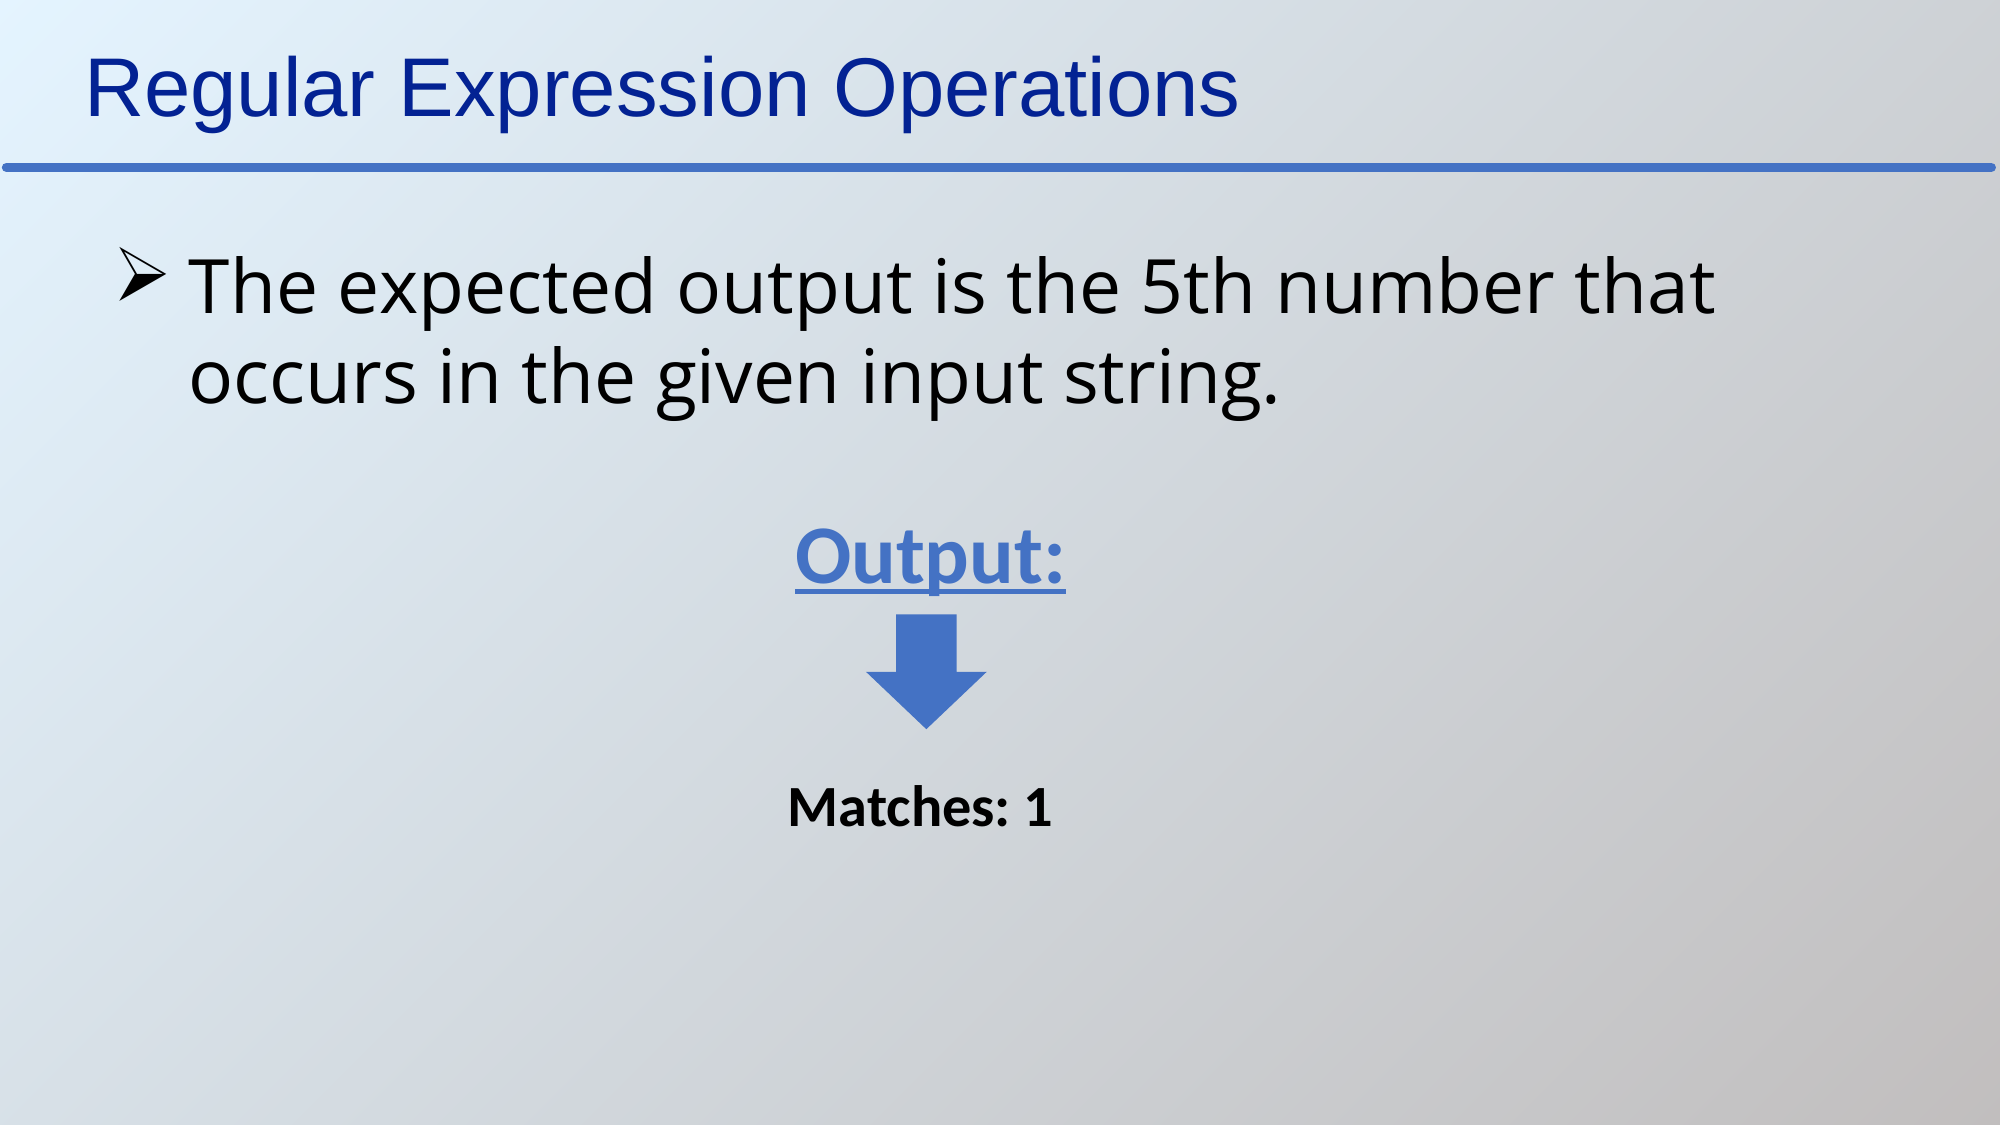

Regular Expression Operations
The expected output is the 5th number that occurs in the given input string.
Output:

Matches: 1